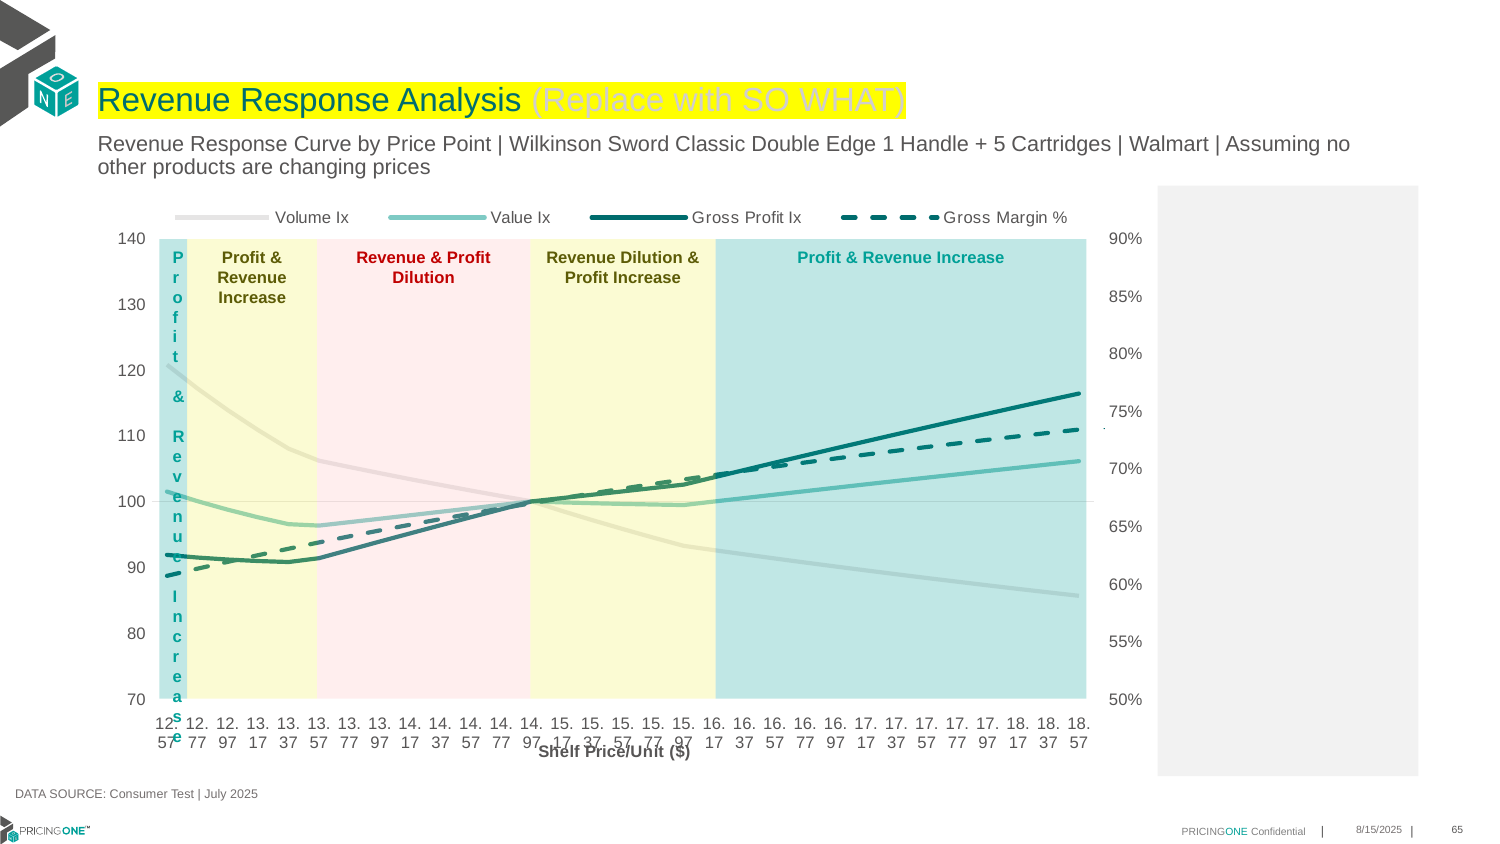

# Revenue Response Analysis (Replace with SO WHAT)

Revenue Response Curve by Price Point | Wilkinson Sword Classic Double Edge 1 Handle + 5 Cartridges | Walmart | Assuming no other products are changing prices

### Chart:

| Category | Volume Ix | Value Ix | Gross Profit Ix | Gross Margin % |
|---|---|---|---|---|
| 12.57 | 120.7764124374506 | 101.49568898854284 | 91.8696781514961 | 0.6068049690961386 |
| 12.77 | 117.17766262953057 | 100.03367193030988 | 91.4693735241088 | 0.6129630745135835 |
| 12.97 | 113.87833523928228 | 98.7350504796389 | 91.16521662576152 | 0.6189312614910149 |
| 13.17 | 110.83791207802768 | 97.57618020222489 | 90.94187851947473 | 0.6247181823491619 |
| 13.37 | 108.02272165937812 | 96.5373649941785 | 90.7865519535291 | 0.6303319716932283 |
| 13.57 | 106.19696248862962 | 96.31909549950613 | 91.3702183126446 | 0.6357802845643671 |
| 13.77 | 105.23242267899717 | 96.84299516976014 | 92.63921172307303 | 0.6410703312664097 |
| 13.97 | 104.29679131255898 | 97.36810168548573 | 93.89575503505196 | 0.6462089092010352 |
| 14.17 | 103.3884598164363 | 97.8940500968638 | 95.14009775127 | 0.6512024320069485 |
| 14.37 | 102.50594154573822 | 98.420506718194 | 96.37247567439351 | 0.6560569562657245 |
| 14.57 | 101.64786050158632 | 98.94716627087436 | 97.59311223444315 | 0.6607782060081305 |
| 14.77 | 100.81294126523443 | 99.47374932432719 | 98.80221965789458 | 0.6653715952294151 |
| 14.97 | 100.0 | 100.0 | 100.0 | 0.6698422485997637 |
| 15.17 | 98.53951974876452 | 99.85028600596613 | 100.50489779496641 | 0.674195020536484 |
| 15.37 | 97.13799652934141 | 99.72216591330968 | 101.01284565216137 | 0.6784345127871477 |
| 15.57 | 95.79124940894303 | 99.6136512325631 | 101.5229401788978 | 0.6825650906575762 |
| 15.77 | 94.49550778735524 | 99.52296245999666 | 102.03438749545522 | 0.6865908980049753 |
| 15.97 | 93.2473610909237 | 99.44850281929868 | 102.54648883284985 | 0.6905158711044748 |
| 16.17 | 92.59261417825041 | 99.9796682180589 | 103.67321361350344 | 0.6943437514866087 |
| 16.37 | 91.95126499977953 | 100.50799035897914 | 104.78908870830517 | 0.6980780978337484 |
| 16.57 | 91.3227887567711 | 101.03342556921542 | 105.89430723773003 | 0.7017222970149948 |
| 16.77 | 90.70669039528251 | 101.55593547902433 | 106.98905553781009 | 0.7052795743314526 |
| 16.97 | 90.10250247062802 | 102.07548658407637 | 108.0735135649707 | 0.7087530030370337 |
| 17.17 | 89.50978319308948 | 102.59204984488225 | 109.14785526632132 | 0.7121455131938533 |
| 17.37 | 88.92811463747283 | 103.10560032004355 | 110.21224891913678 | 0.7154598999158585 |
| 17.57 | 88.35710110093315 | 103.61611683032635 | 111.26685744278824 | 0.7186988310494288 |
| 17.77 | 87.79636759511877 | 104.12358165083128 | 112.31183868597876 | 0.7218648543353102 |
| 17.97 | 87.24555846013182 | 104.62798022878093 | 113.3473456917949 | 0.7249604040922906 |
| 18.17 | 86.70433608908466 | 105.12930092467118 | 114.37352694277934 | 0.727987807459464 |
| 18.37 | 86.17237975317424 | 105.62753477473615 | 115.39052658797 | 0.7309492902307274 |
| 18.57 | 85.64938451821018 | 106.12267527286396 | 116.3984846536237 | 0.7338469823122488 |
Profit & Revenue Increase
Profit & Revenue Increase
Revenue & Profit Dilution
Revenue Dilution & Profit Increase
Profit & Revenue Increase

DATA SOURCE: Consumer Test | July 2025

8/15/2025
65